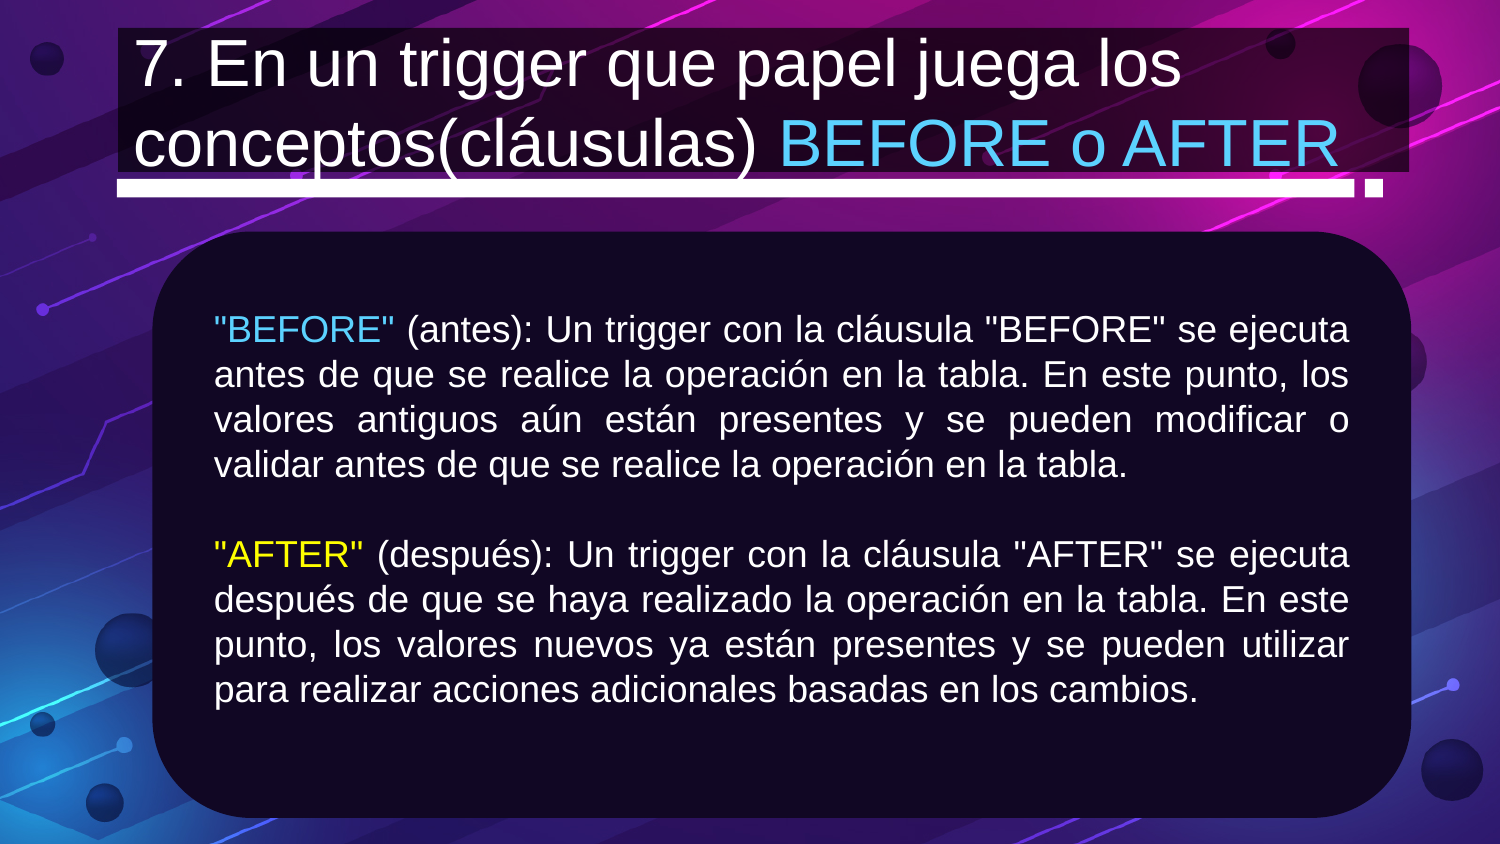

7. En un trigger que papel juega los conceptos(cláusulas) BEFORE o AFTER

"BEFORE" (antes): Un trigger con la cláusula "BEFORE" se ejecuta antes de que se realice la operación en la tabla. En este punto, los valores antiguos aún están presentes y se pueden modificar o validar antes de que se realice la operación en la tabla.

"AFTER" (después): Un trigger con la cláusula "AFTER" se ejecuta después de que se haya realizado la operación en la tabla. En este punto, los valores nuevos ya están presentes y se pueden utilizar para realizar acciones adicionales basadas en los cambios.